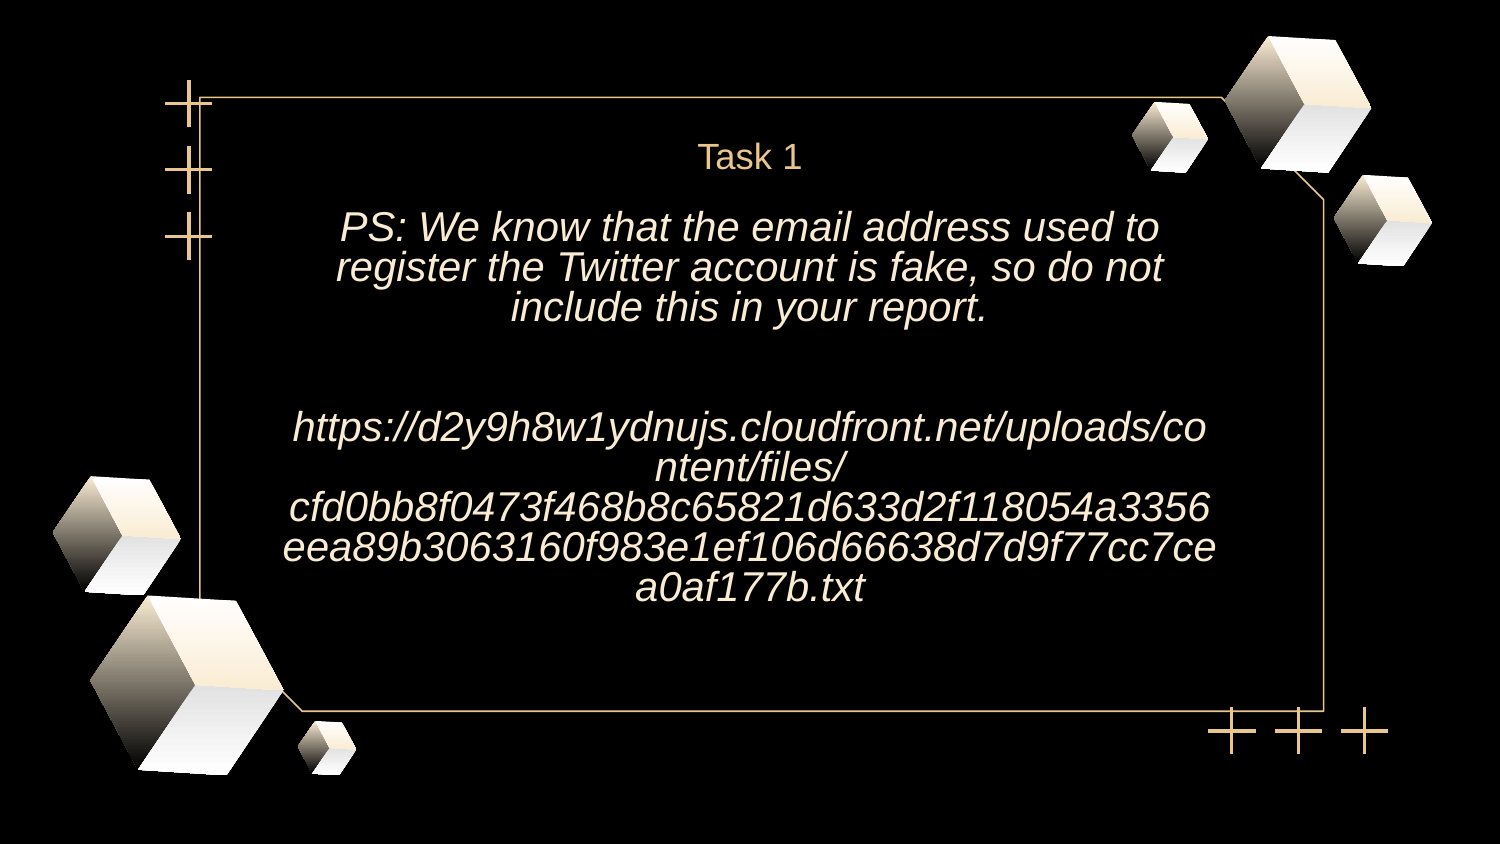

Task 1

# PS: We know that the email address used to register the Twitter account is fake, so do not include this in your report. https://d2y9h8w1ydnujs.cloudfront.net/uploads/content/files/cfd0bb8f0473f468b8c65821d633d2f118054a3356eea89b3063160f983e1ef106d66638d7d9f77cc7cea0af177b.txt